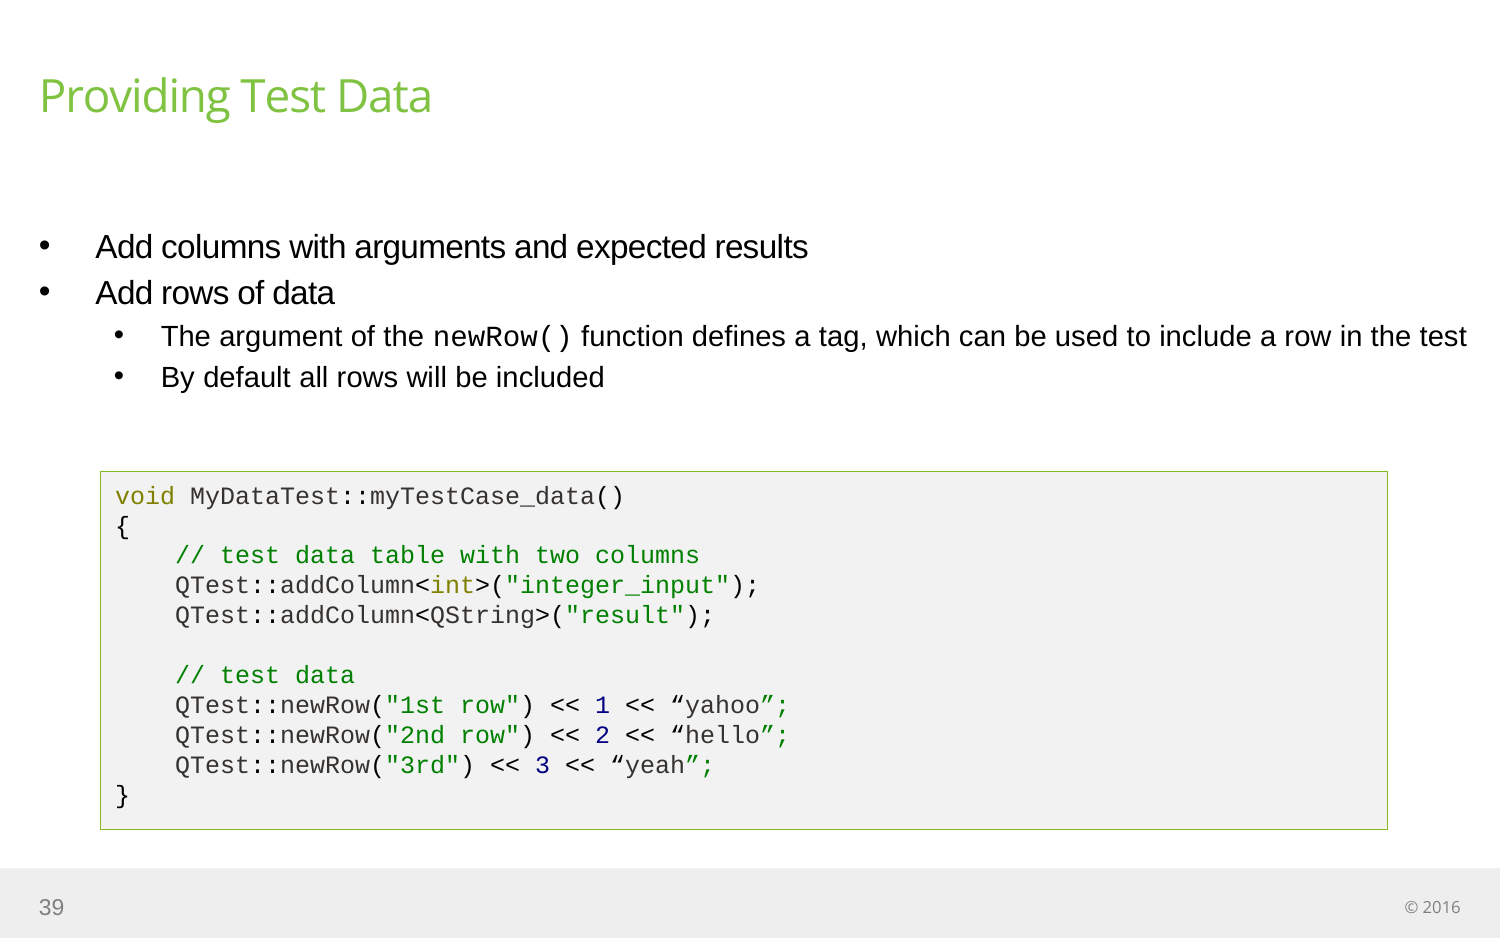

# Providing Test Data
Add columns with arguments and expected results
Add rows of data
The argument of the newRow() function defines a tag, which can be used to include a row in the test
By default all rows will be included

void MyDataTest::myTestCase_data()
{
    // test data table with two columns
    QTest::addColumn<int>("integer_input");
    QTest::addColumn<QString>("result");

    // test data
    QTest::newRow("1st row") << 1 << “yahoo”;
    QTest::newRow("2nd row") << 2 << “hello”;
    QTest::newRow("3rd") << 3 << “yeah”;
}
39
© 2016